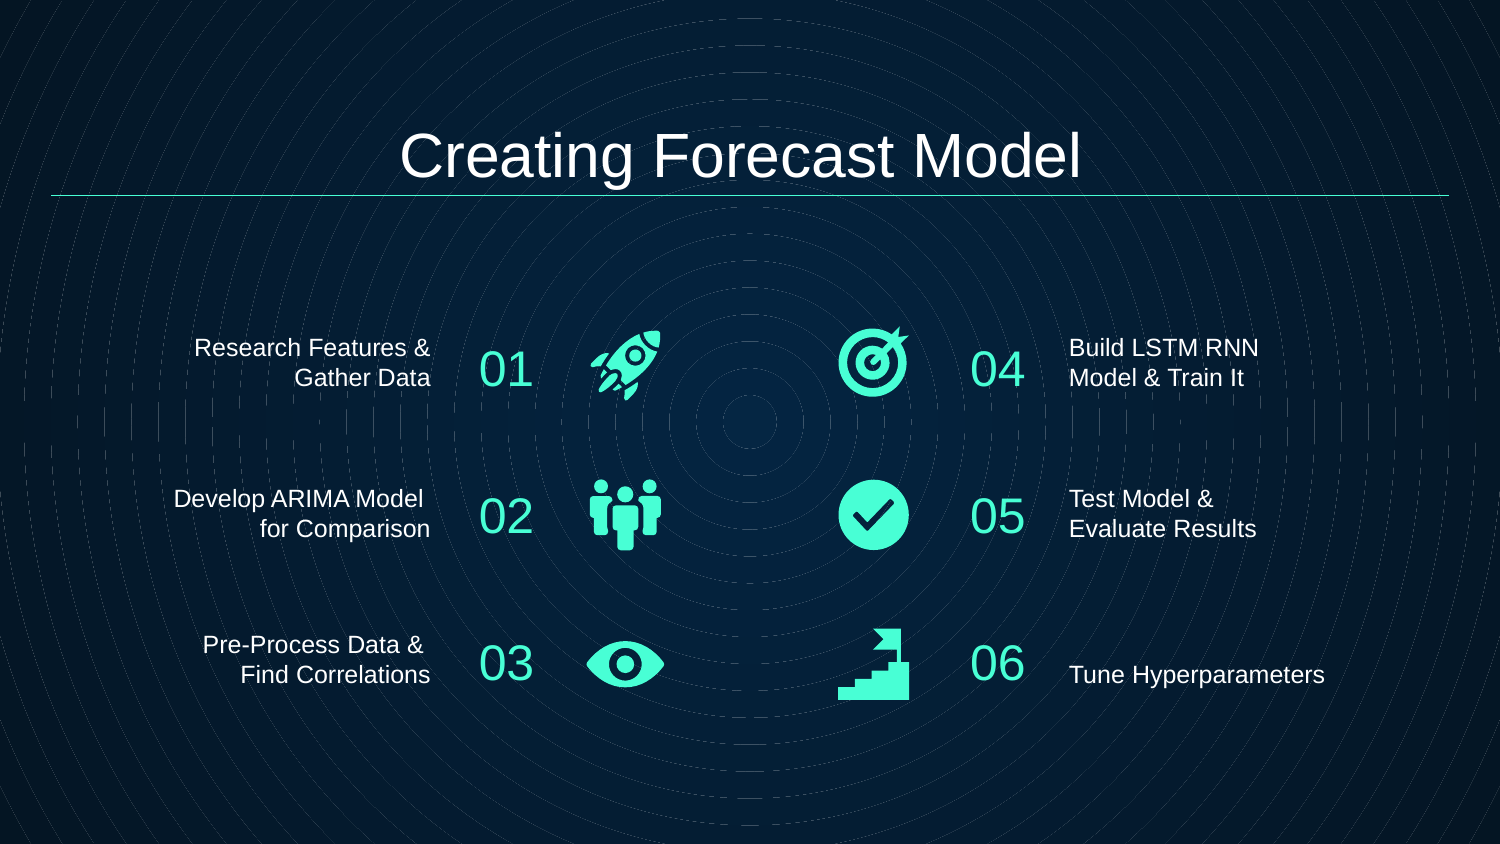

# Creating Forecast Model
01
04

Research Features & Gather Data
Build LSTM RNN
Model & Train It
02
05

Develop ARIMA Model
for Comparison
Test Model &
Evaluate Results
03
06

Pre-Process Data &
Find Correlations
Tune Hyperparameters